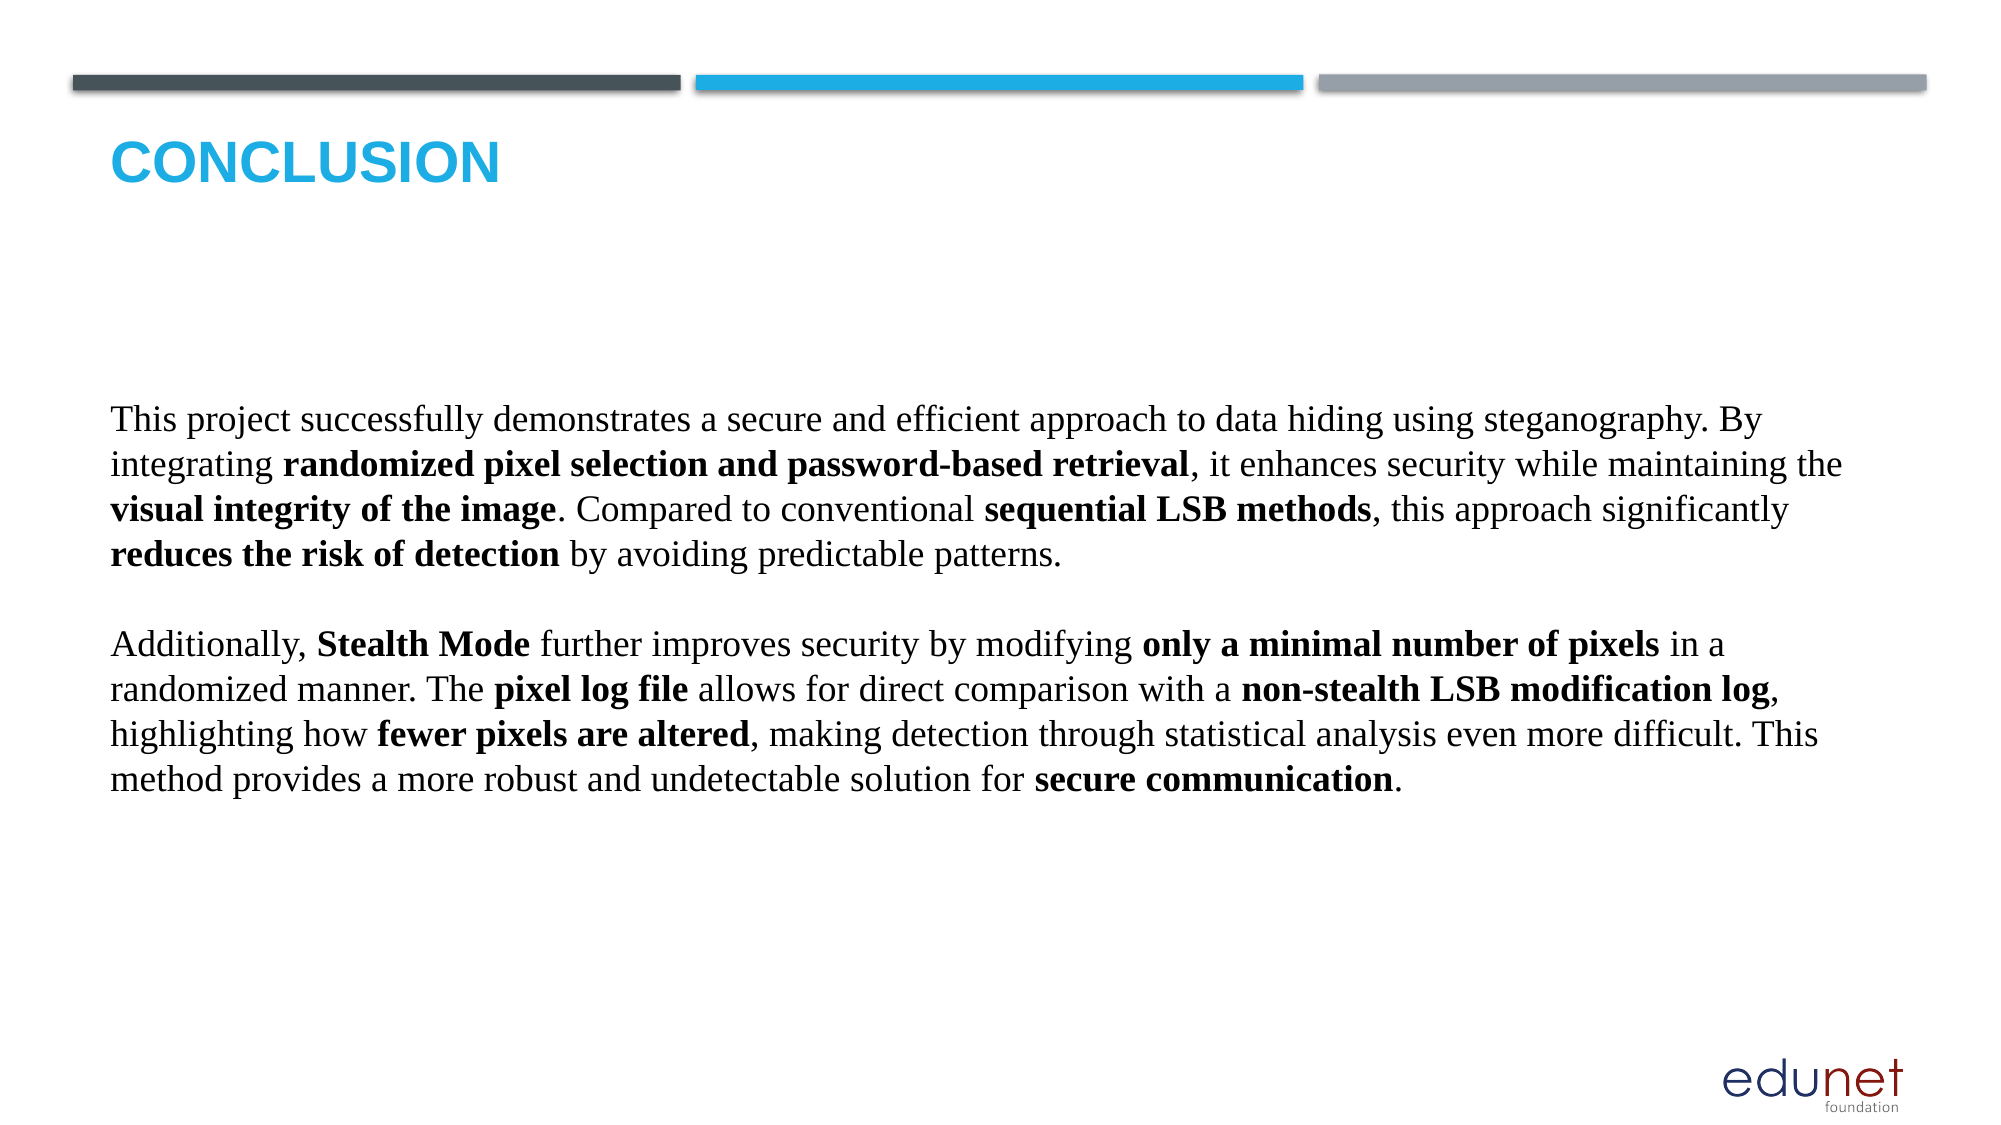

# Conclusion
This project successfully demonstrates a secure and efficient approach to data hiding using steganography. By integrating randomized pixel selection and password-based retrieval, it enhances security while maintaining the visual integrity of the image. Compared to conventional sequential LSB methods, this approach significantly reduces the risk of detection by avoiding predictable patterns.

Additionally, Stealth Mode further improves security by modifying only a minimal number of pixels in a randomized manner. The pixel log file allows for direct comparison with a non-stealth LSB modification log, highlighting how fewer pixels are altered, making detection through statistical analysis even more difficult. This method provides a more robust and undetectable solution for secure communication.